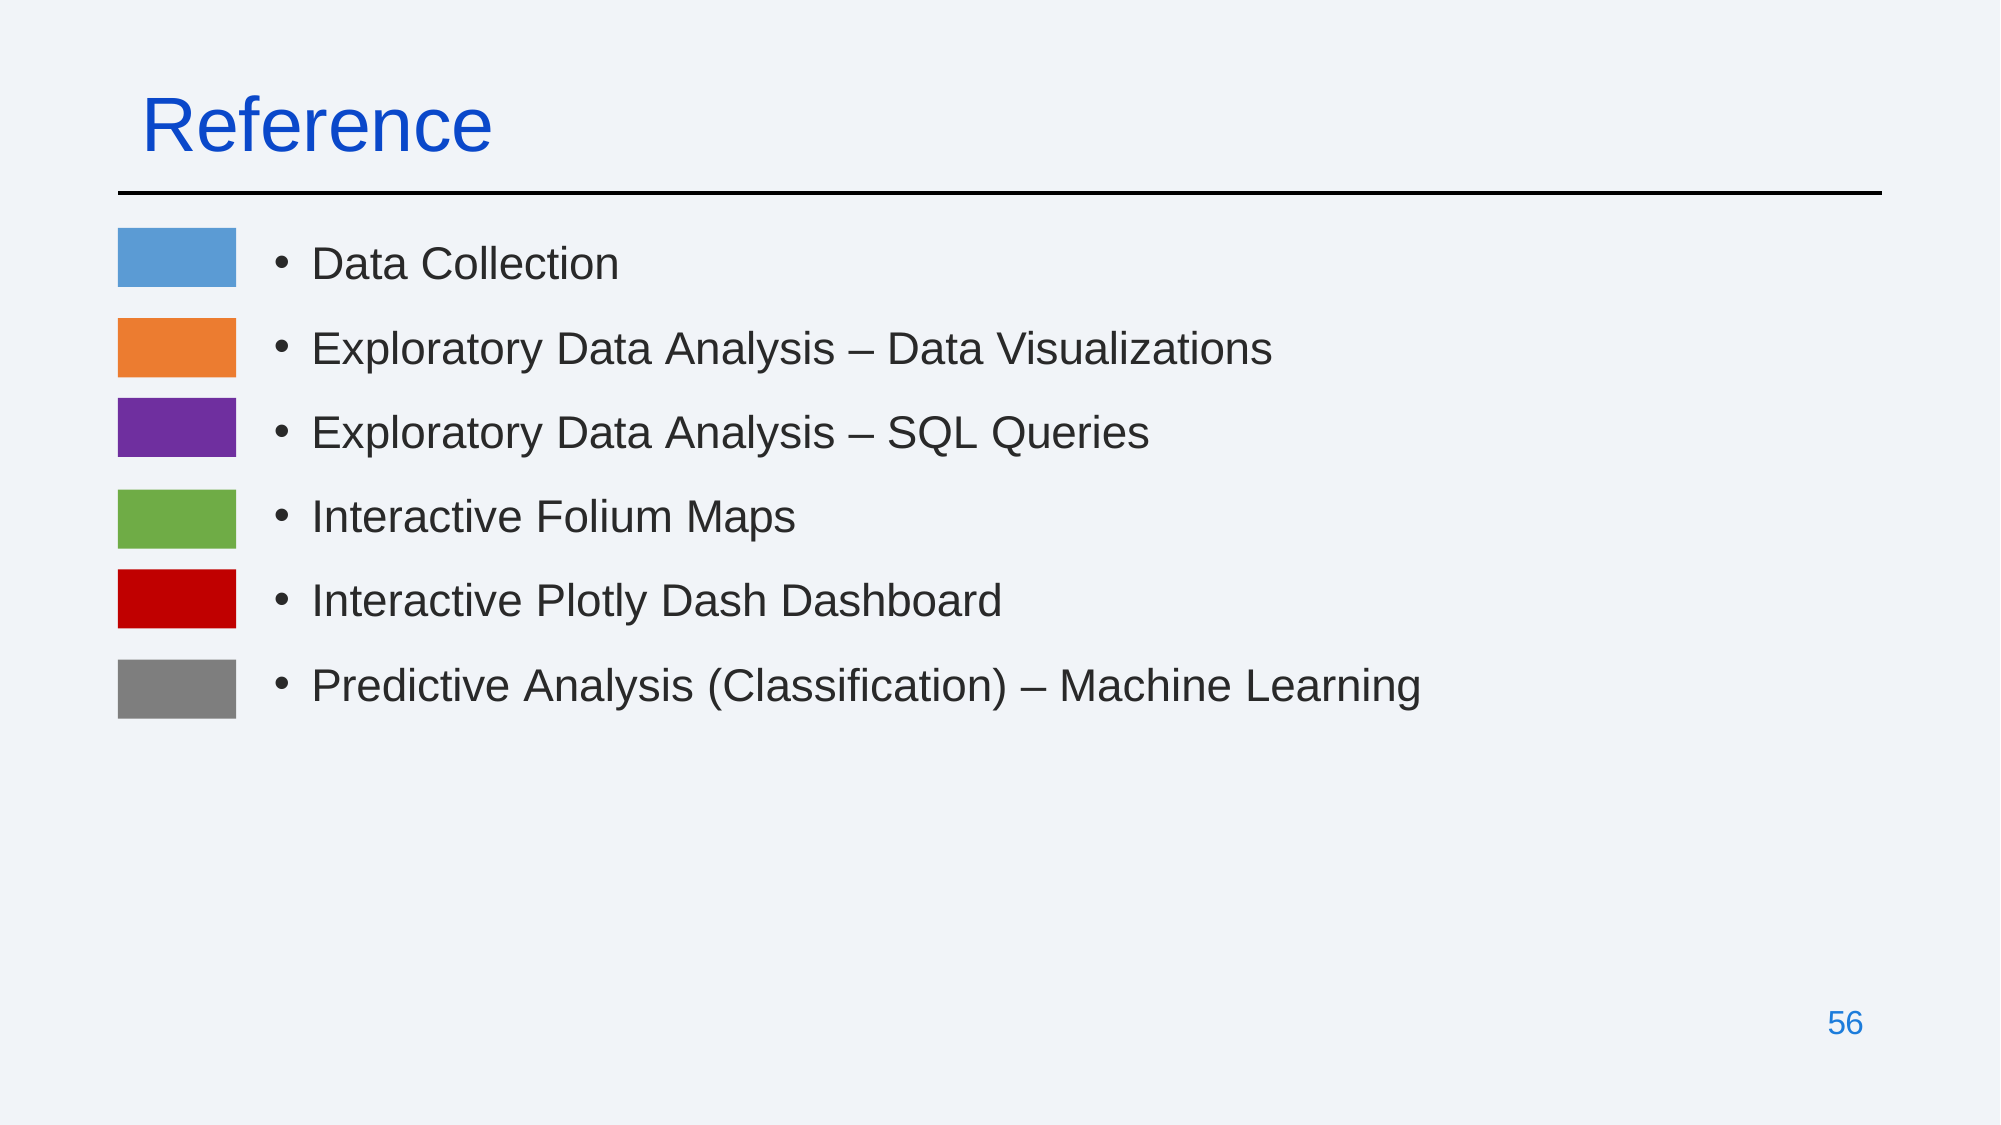

# Reference

Data Collection
Exploratory Data Analysis – Data Visualizations
Exploratory Data Analysis – SQL Queries
Interactive Folium Maps
Interactive Plotly Dash Dashboard
Predictive Analysis (Classification) – Machine Learning

56